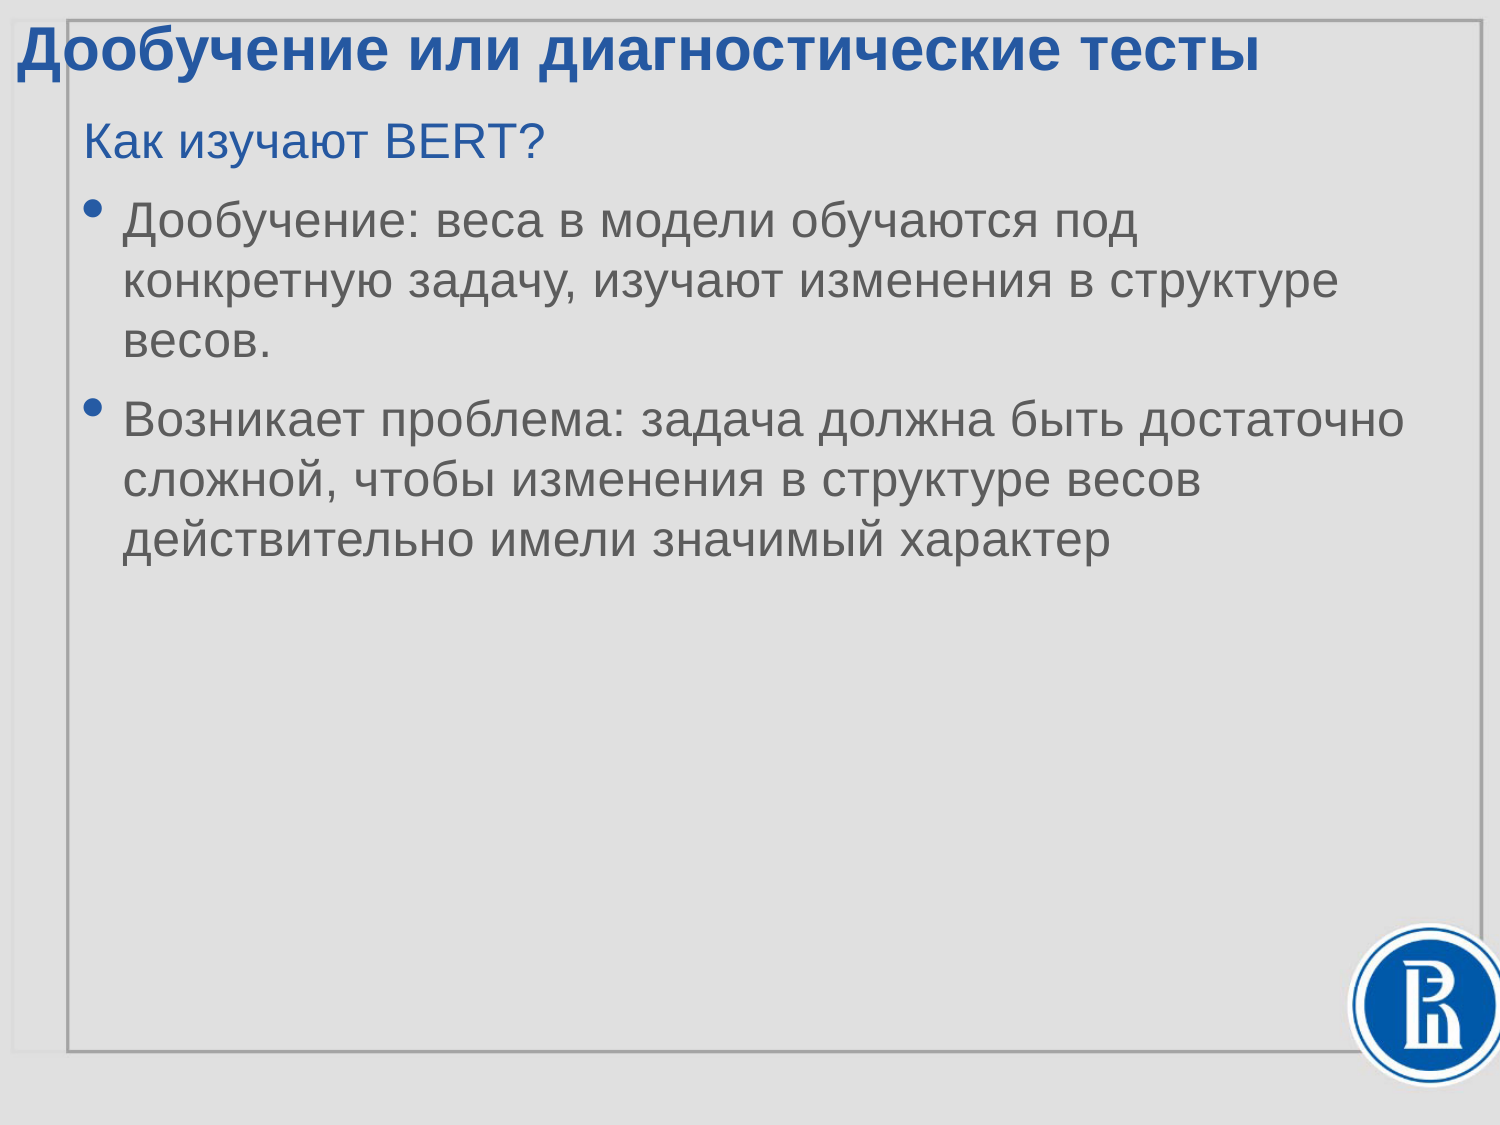

Дообучение или диагностические тесты
Как изучают BERT?
Дообучение: веса в модели обучаются под конкретную задачу, изучают изменения в структуре весов.
Возникает проблема: задача должна быть достаточно сложной, чтобы изменения в структуре весов действительно имели значимый характер